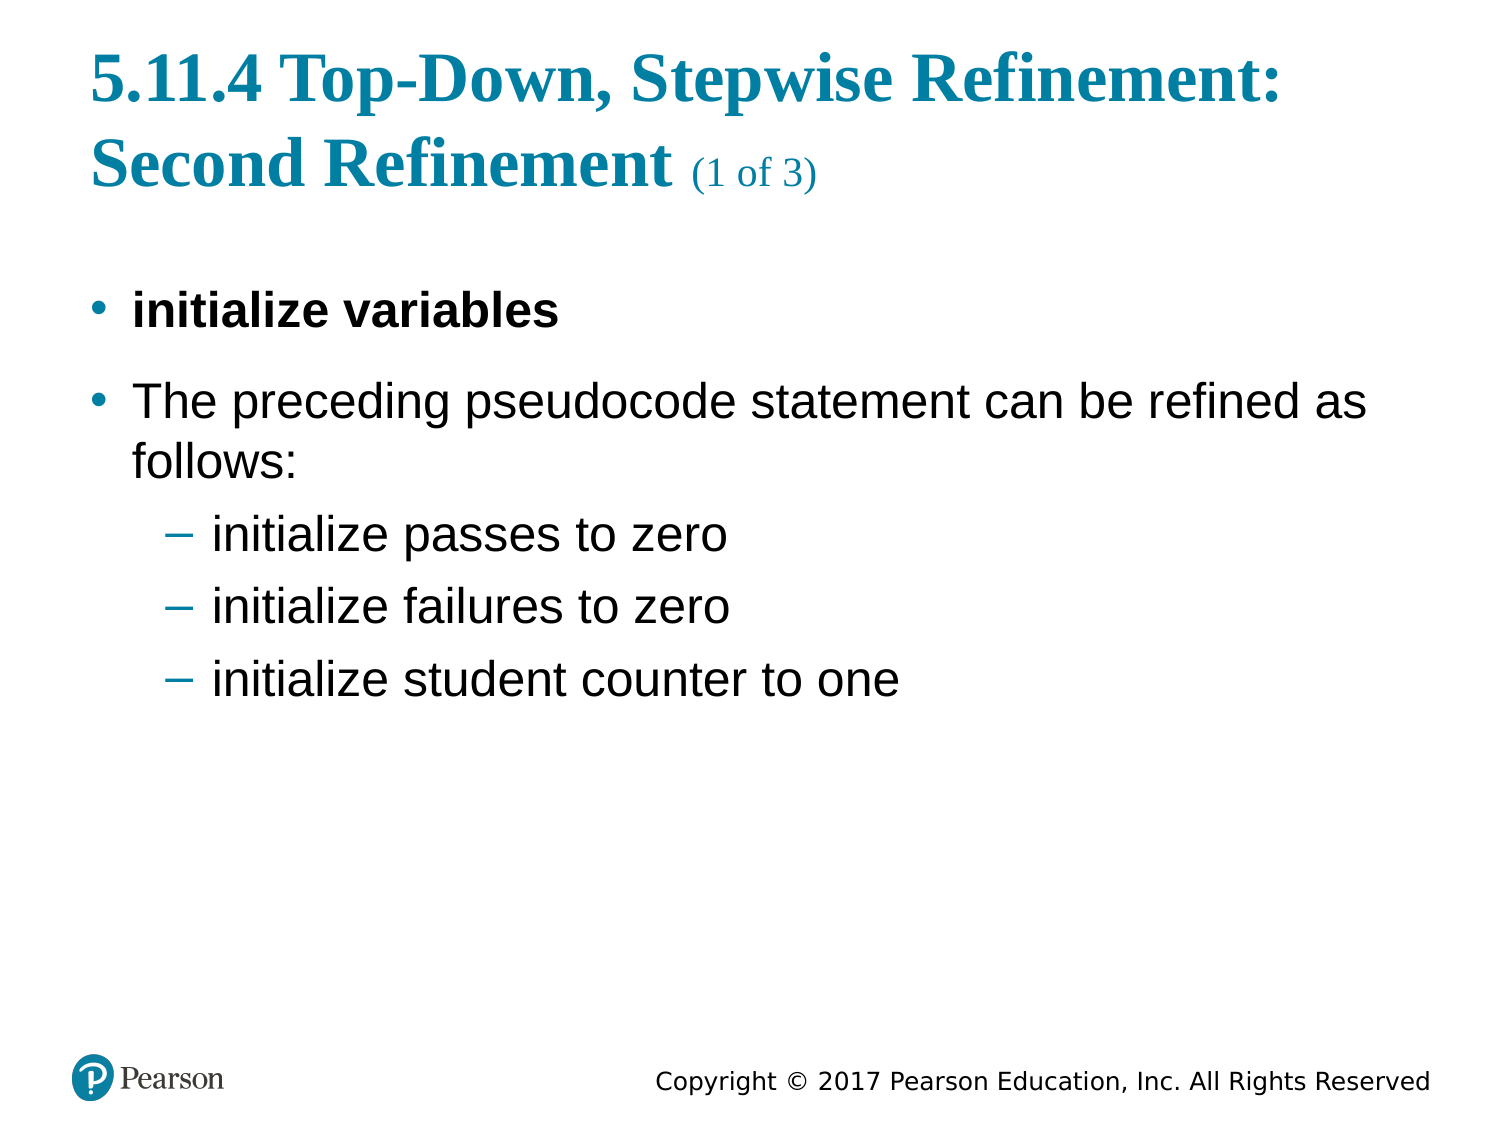

# 5.11.4 Top-Down, Stepwise Refinement: Second Refinement (1 of 3)
initialize variables
The preceding pseudocode statement can be refined as follows:
initialize passes to zero
initialize failures to zero
initialize student counter to one